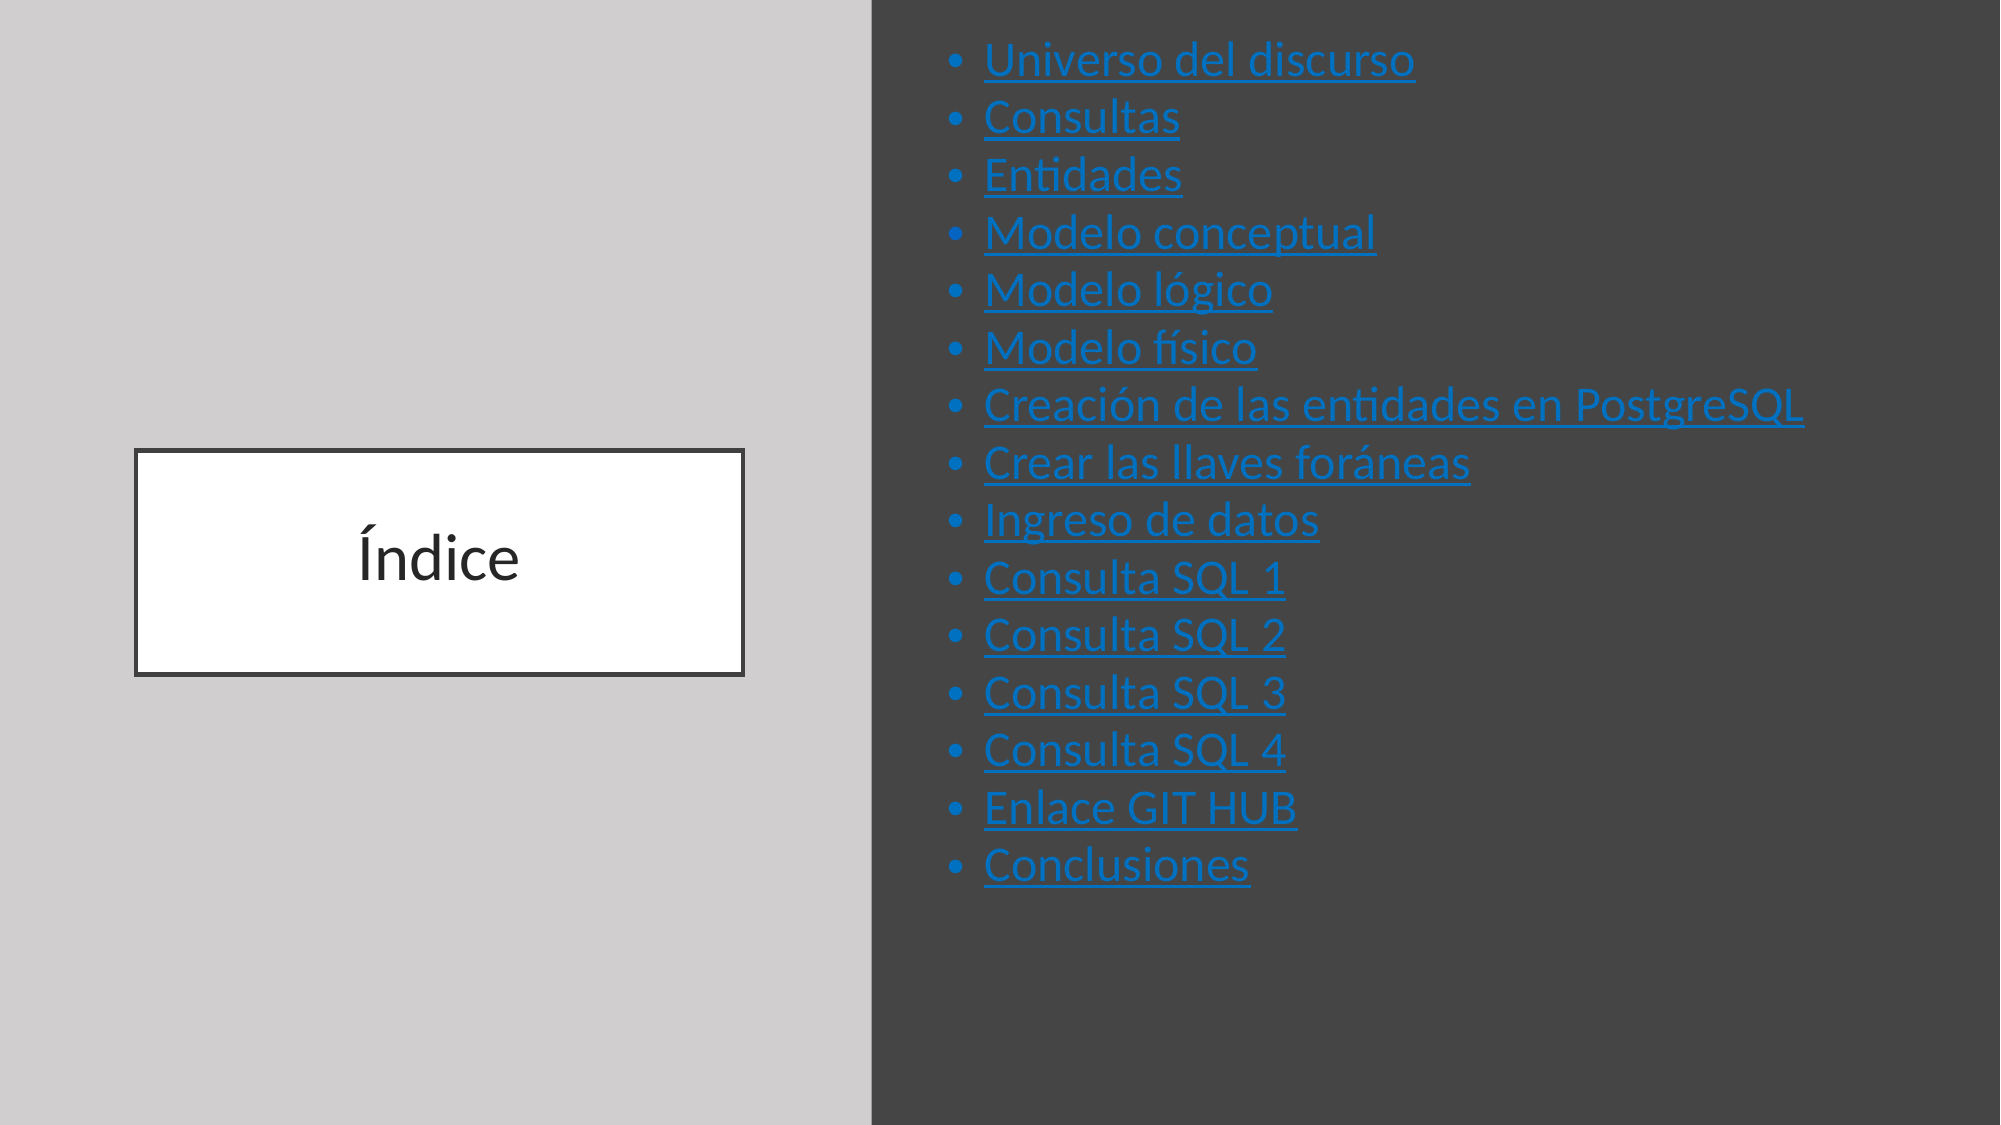

Universo del discurso
Consultas
Entidades
Modelo conceptual
Modelo lógico
Modelo físico
Creación de las entidades en PostgreSQL
Crear las llaves foráneas
Ingreso de datos
Consulta SQL 1
Consulta SQL 2
Consulta SQL 3
Consulta SQL 4
Enlace GIT HUB
Conclusiones

# Índice